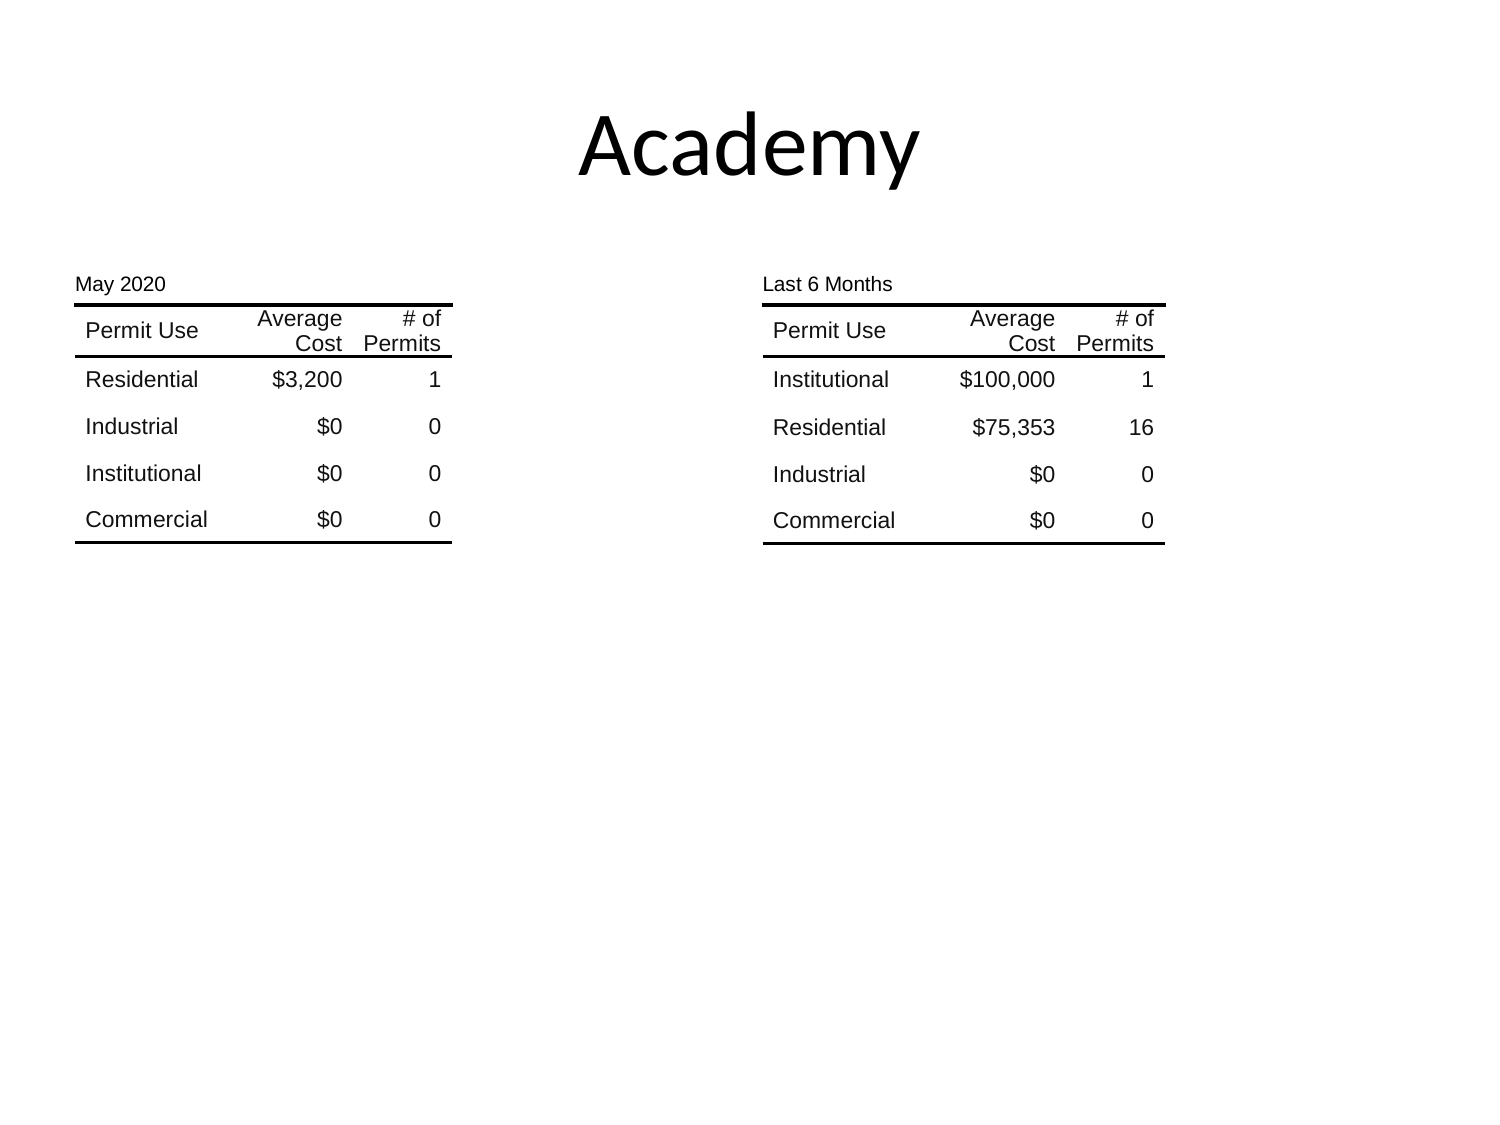

# Academy
| May 2020 | May 2020 | May 2020 |
| --- | --- | --- |
| Permit Use | Average Cost | # of Permits |
| Residential | $3,200 | 1 |
| Industrial | $0 | 0 |
| Institutional | $0 | 0 |
| Commercial | $0 | 0 |
| Last 6 Months | Last 6 Months | Last 6 Months |
| --- | --- | --- |
| Permit Use | Average Cost | # of Permits |
| Institutional | $100,000 | 1 |
| Residential | $75,353 | 16 |
| Industrial | $0 | 0 |
| Commercial | $0 | 0 |